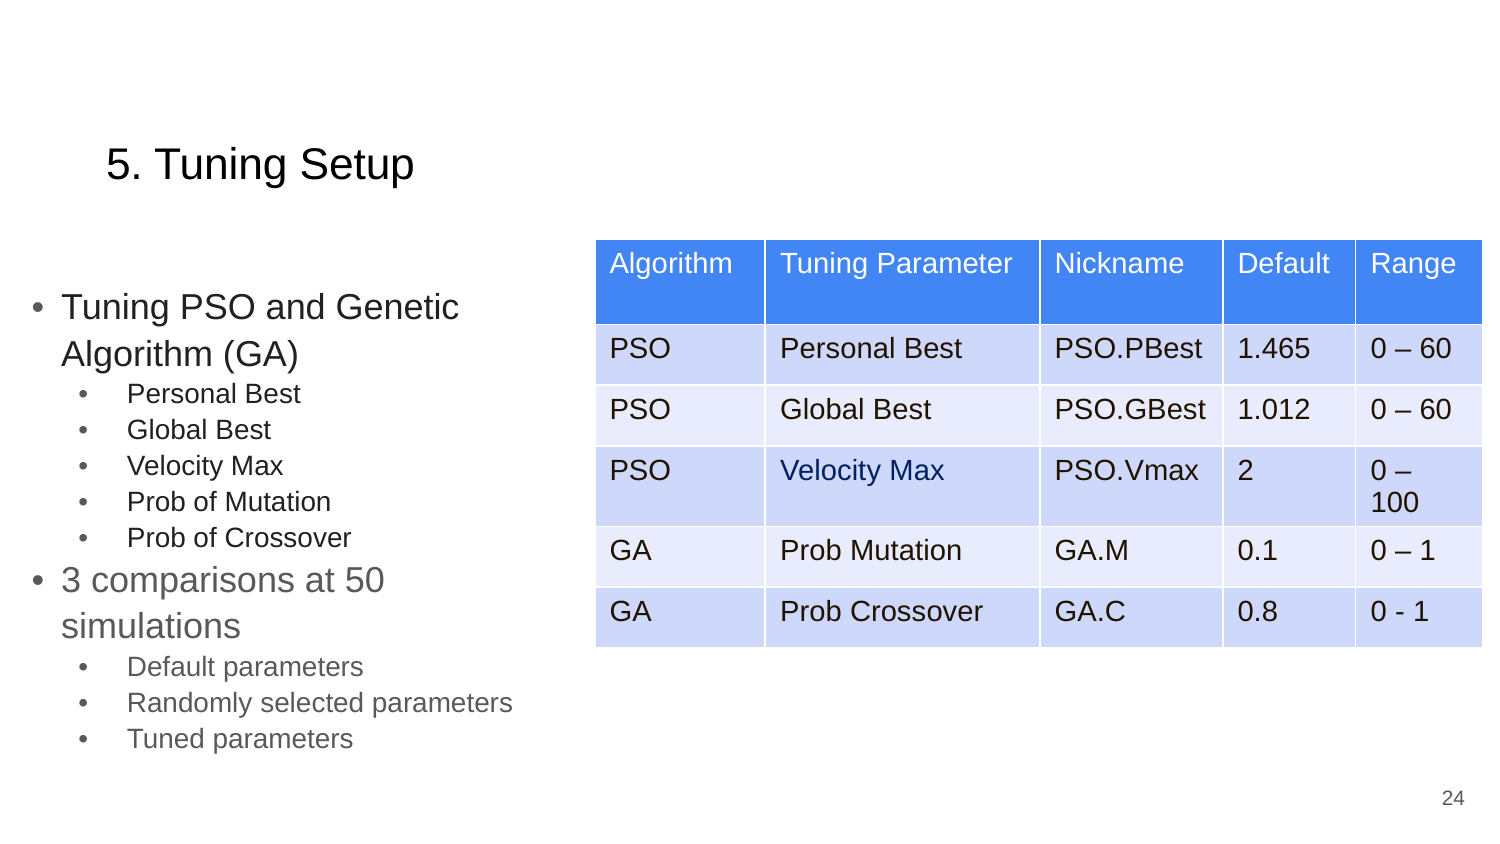

April 30, 2021
# 5. Tuning Setup
| Algorithm | Tuning Parameter | Nickname | Default | Range |
| --- | --- | --- | --- | --- |
| PSO | Personal Best | PSO.PBest | 1.465 | 0 – 60 |
| PSO | Global Best | PSO.GBest | 1.012 | 0 – 60 |
| PSO | Velocity Max | PSO.Vmax | 2 | 0 – 100 |
| GA | Prob Mutation | GA.M | 0.1 | 0 – 1 |
| GA | Prob Crossover | GA.C | 0.8 | 0 - 1 |
Tuning PSO and Genetic Algorithm (GA)
Personal Best
Global Best
Velocity Max
Prob of Mutation
Prob of Crossover
3 comparisons at 50 simulations
Default parameters
Randomly selected parameters
Tuned parameters

24